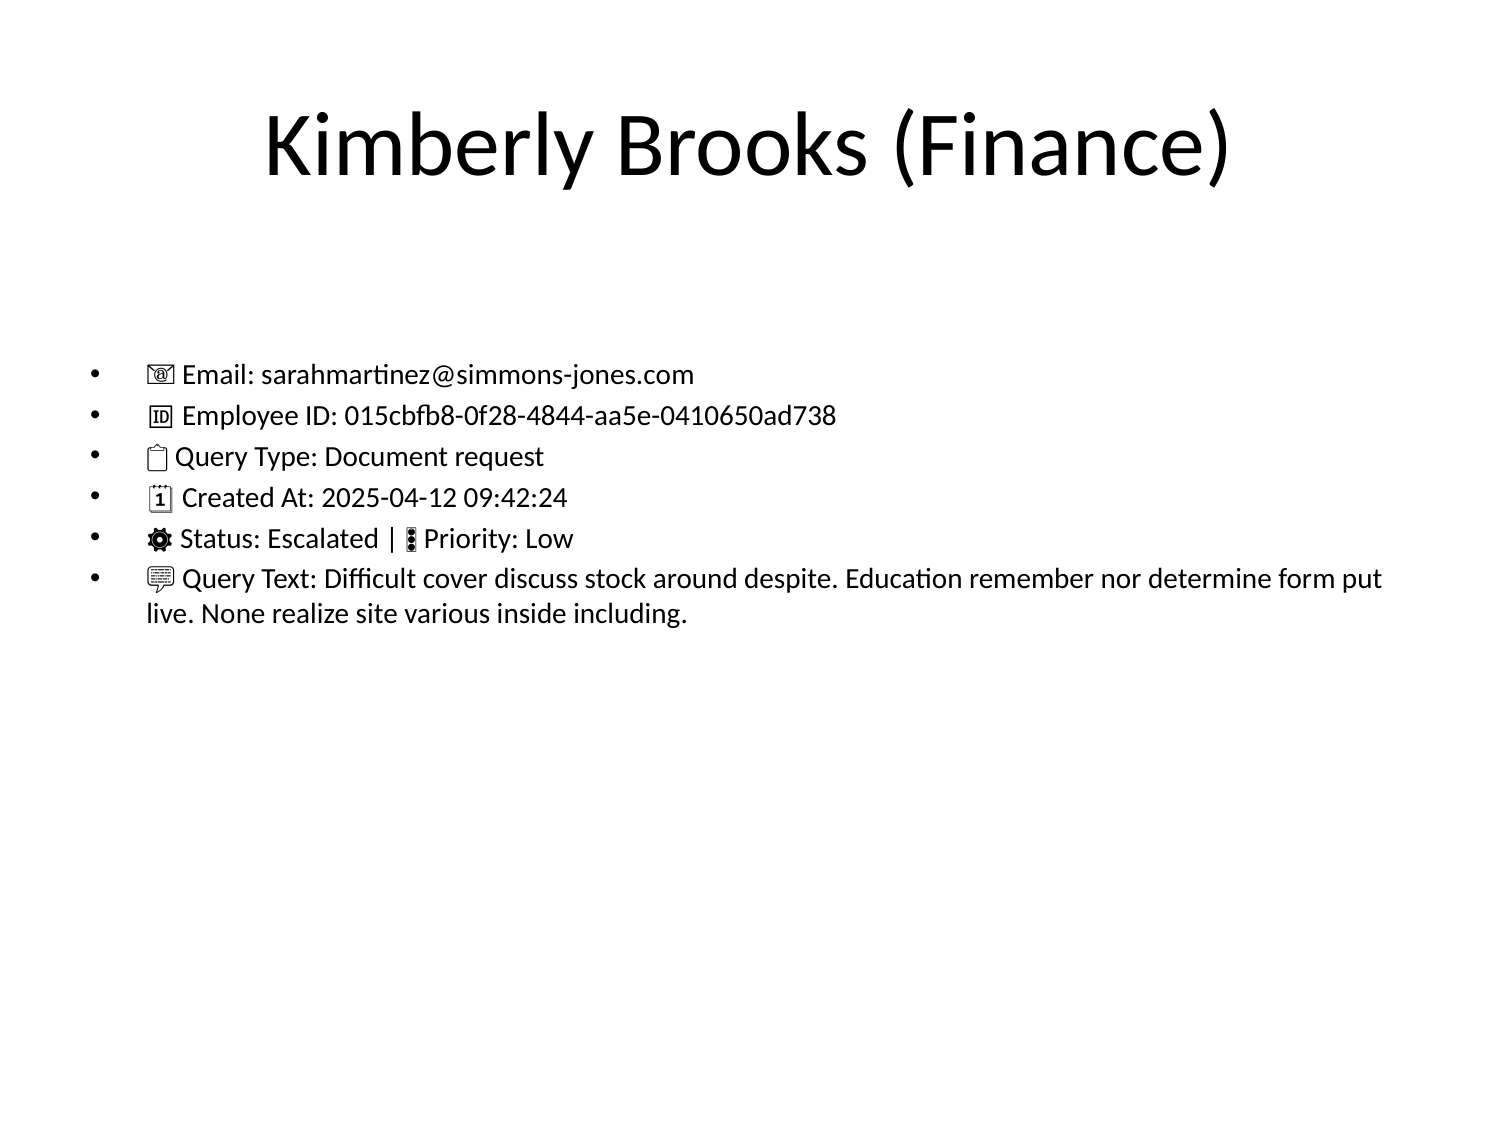

# Kimberly Brooks (Finance)

📧 Email: sarahmartinez@simmons-jones.com
🆔 Employee ID: 015cbfb8-0f28-4844-aa5e-0410650ad738
📋 Query Type: Document request
🗓 Created At: 2025-04-12 09:42:24
⚙ Status: Escalated | 🚦 Priority: Low
💬 Query Text: Difficult cover discuss stock around despite. Education remember nor determine form put live. None realize site various inside including.